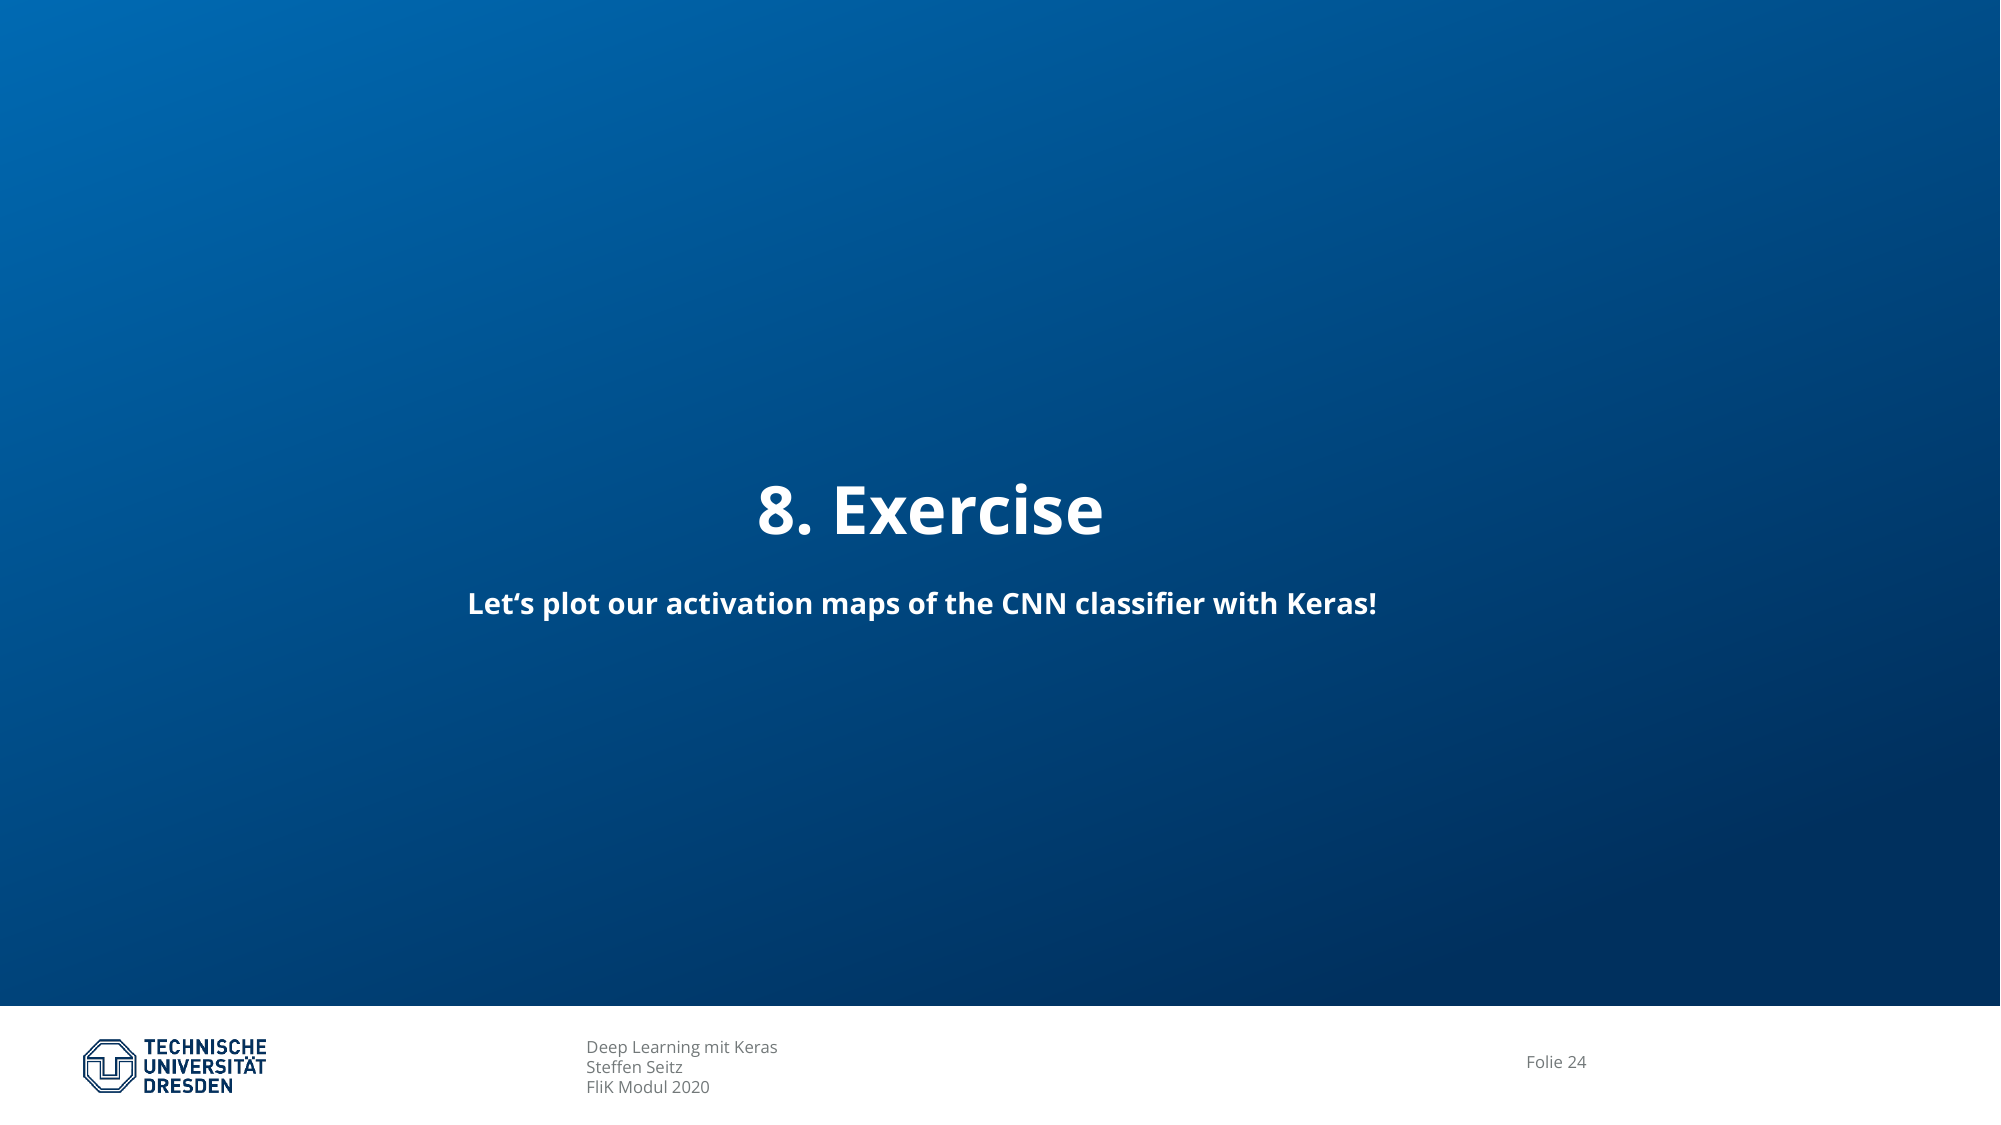

# 8. Exercise Let‘s plot our activation maps of the CNN classifier with Keras!